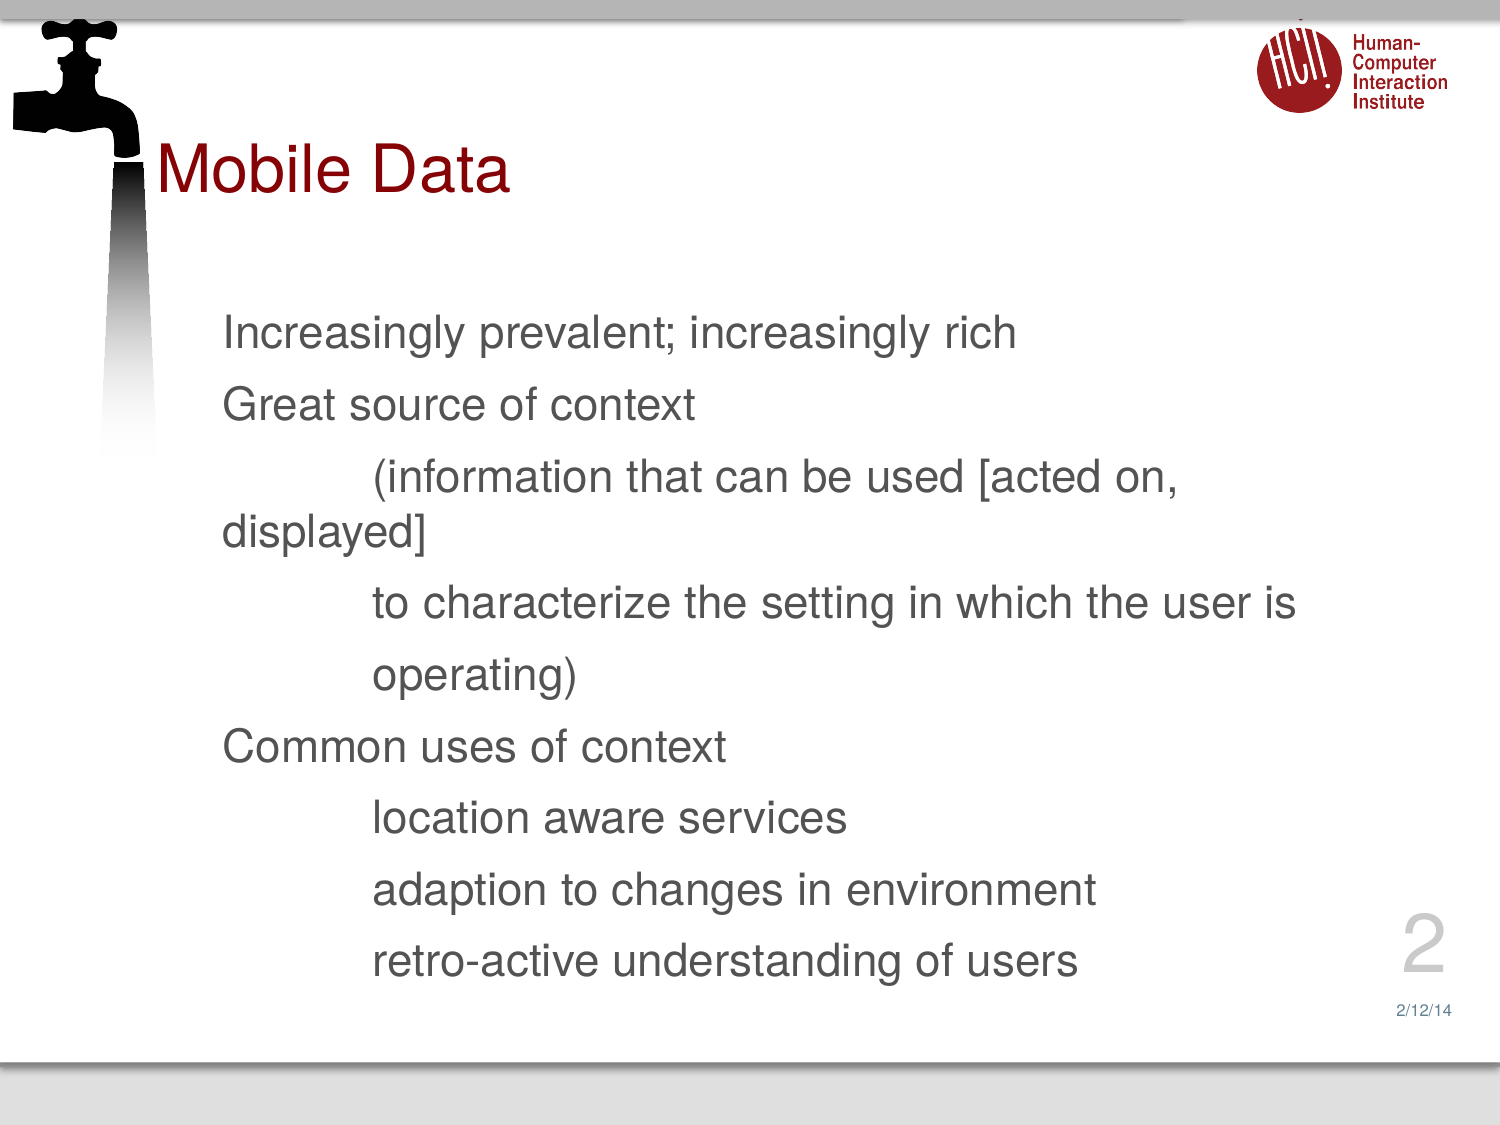

# Mobile Data
Increasingly prevalent; increasingly rich
Great source of context
	(information that can be used [acted on, displayed]
	to characterize the setting in which the user is
	operating)
Common uses of context
	location aware services
	adaption to changes in environment
	retro-active understanding of users

2
2/12/14